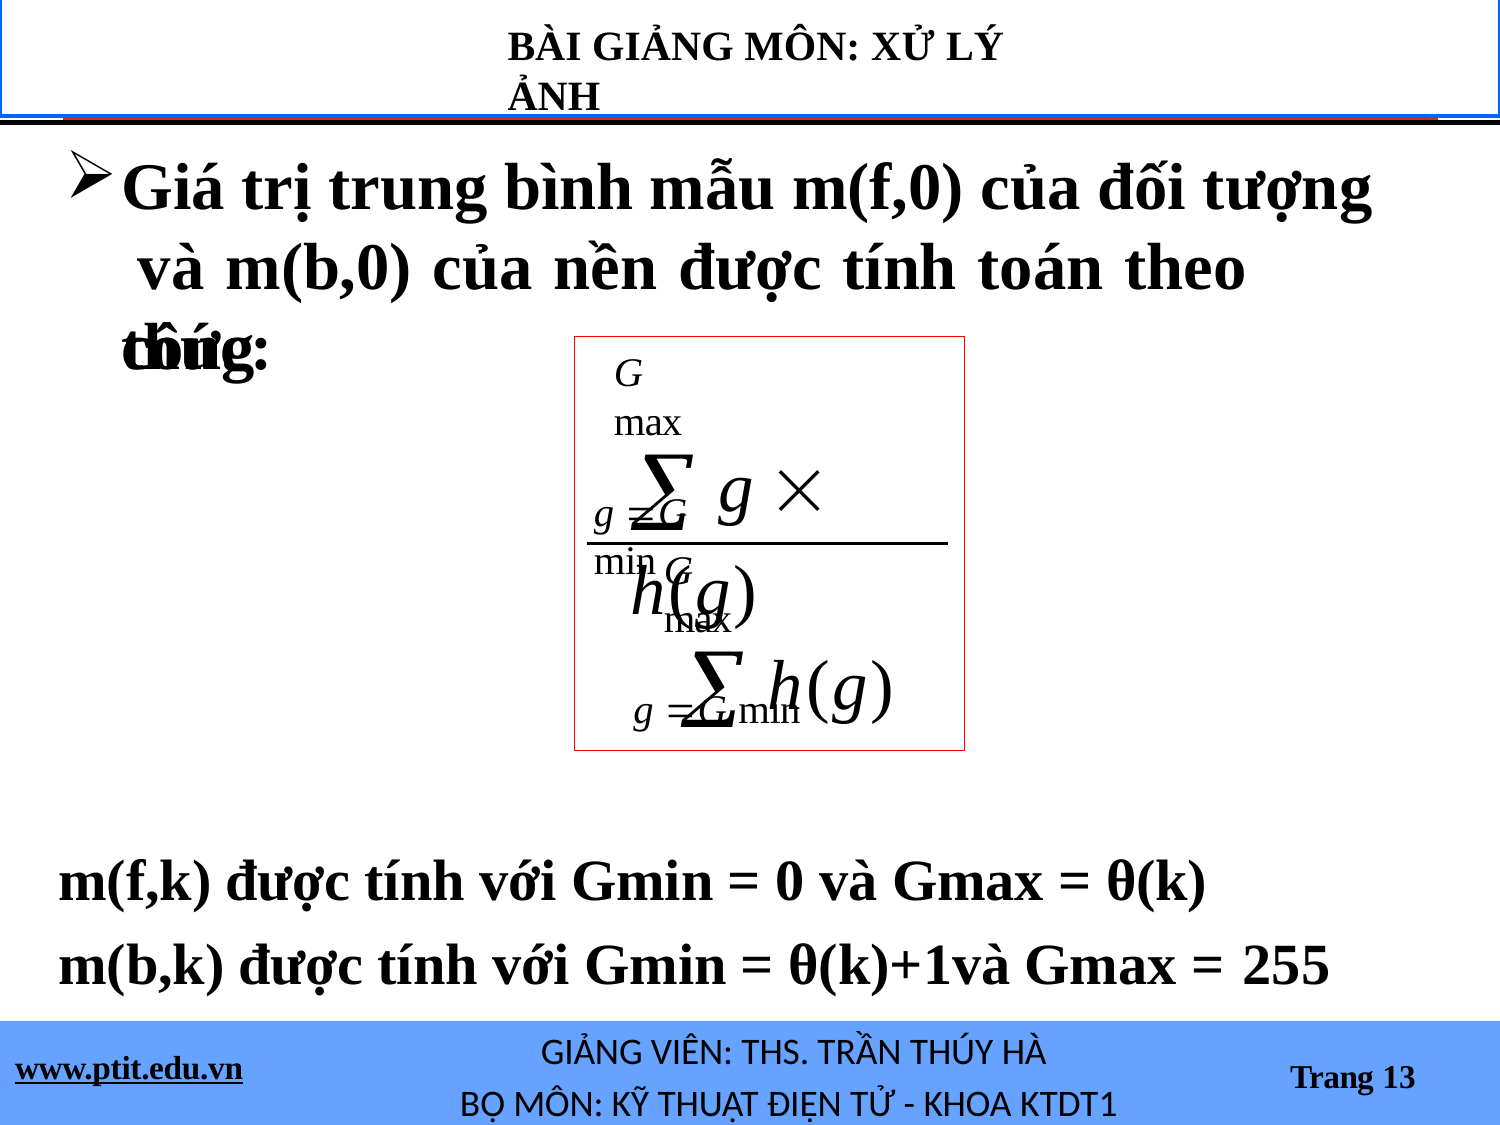

BÀI GIẢNG MÔN: XỬ LÝ ẢNH
Giá trị trung bình mẫu m(f,0) của đối tượng  và m(b,0) của nền được tính toán theo công
thức:

G max
∑ g × h(g)
g =G min
G max

∑ h(g)
g =G min

m(f,k) được tính với Gmin = 0 và Gmax = θ(k)  m(b,k) được tính với Gmin = θ(k)+1và Gmax = 255

GIẢNG VIÊN: THS. TRẦN THÚY HÀ
BỘ MÔN: KỸ THUẬT ĐIỆN TỬ - KHOA KTDT1
www.ptit.edu.vn
Trang 13